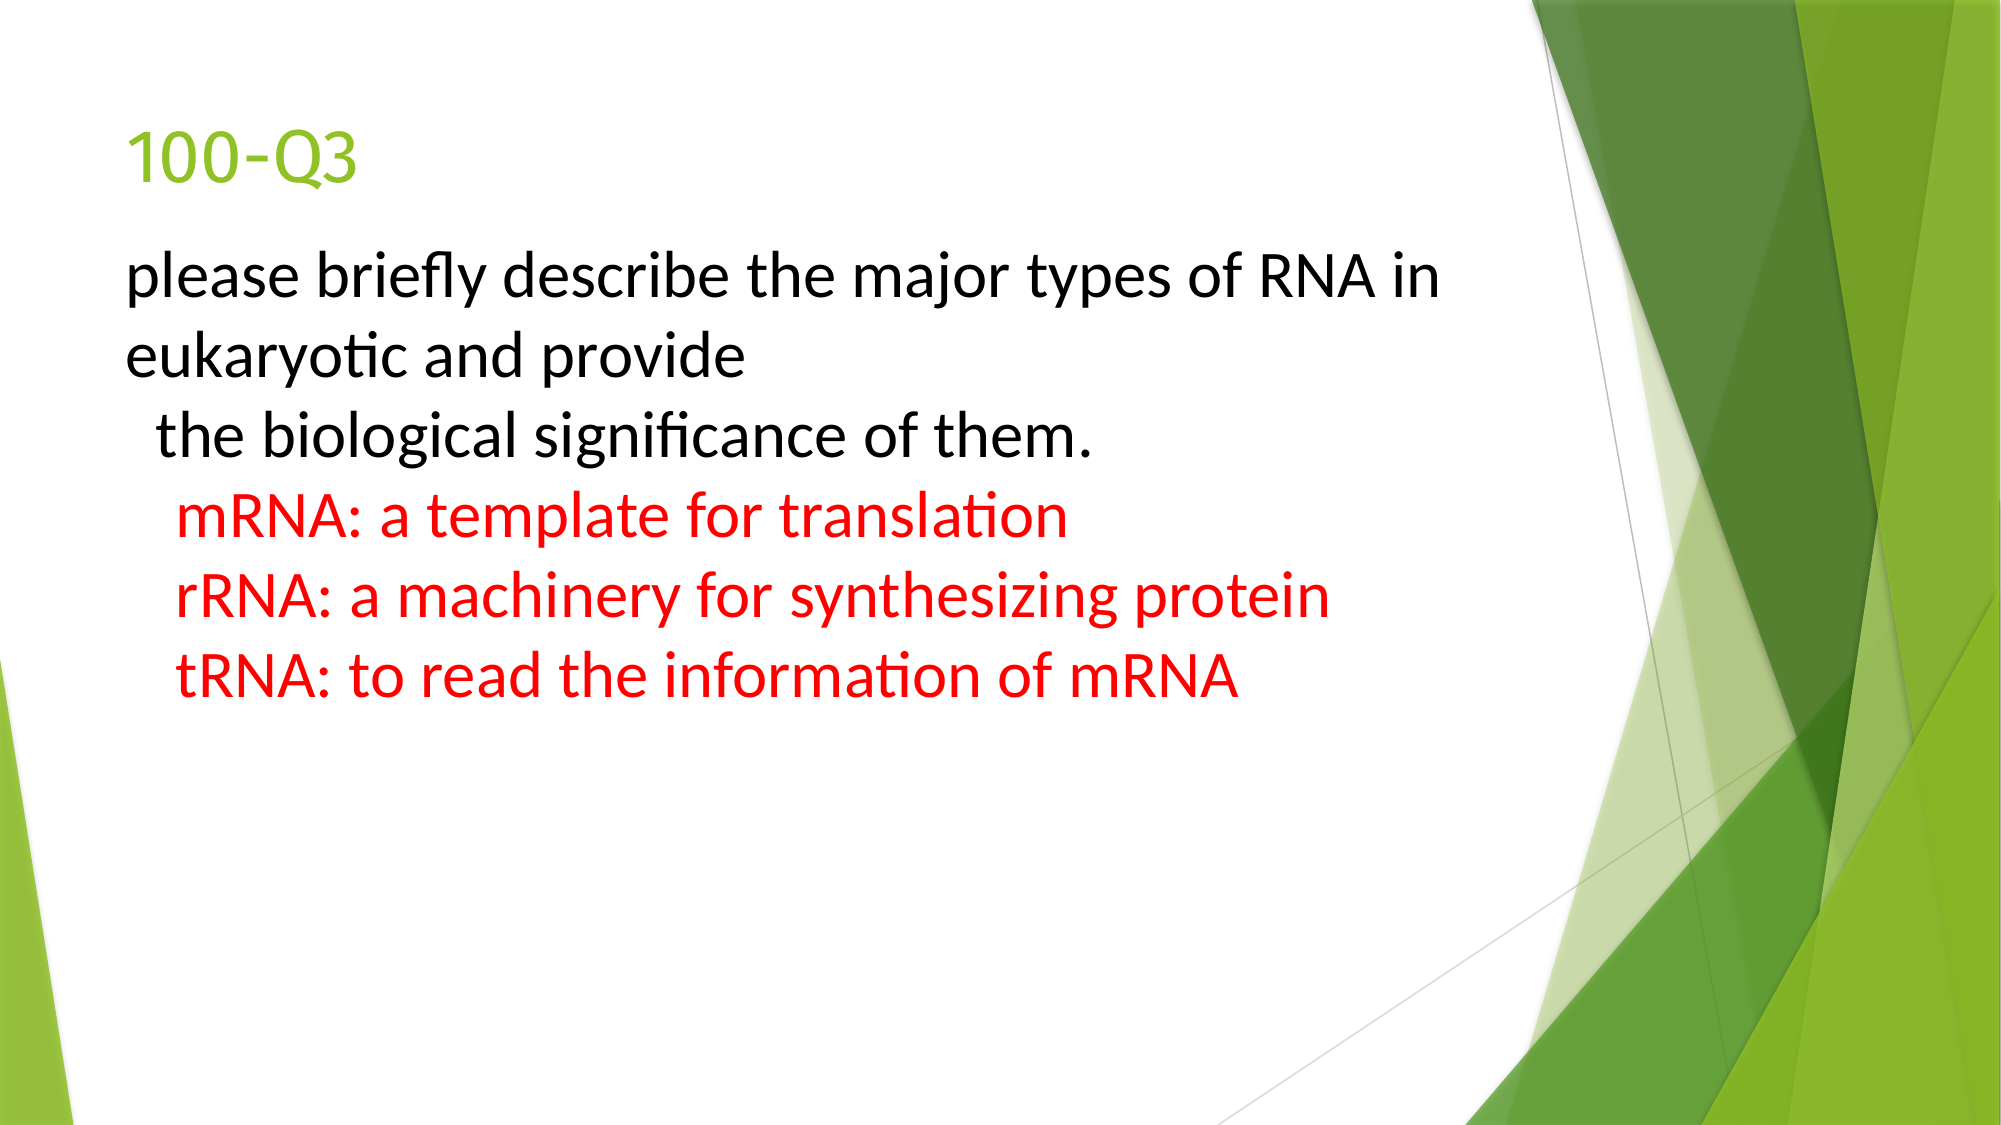

# 100-Q3
please briefly describe the major types of RNA in eukaryotic and provide
  the biological significance of them.
mRNA: a template for translation
rRNA: a machinery for synthesizing protein
tRNA: to read the information of mRNA